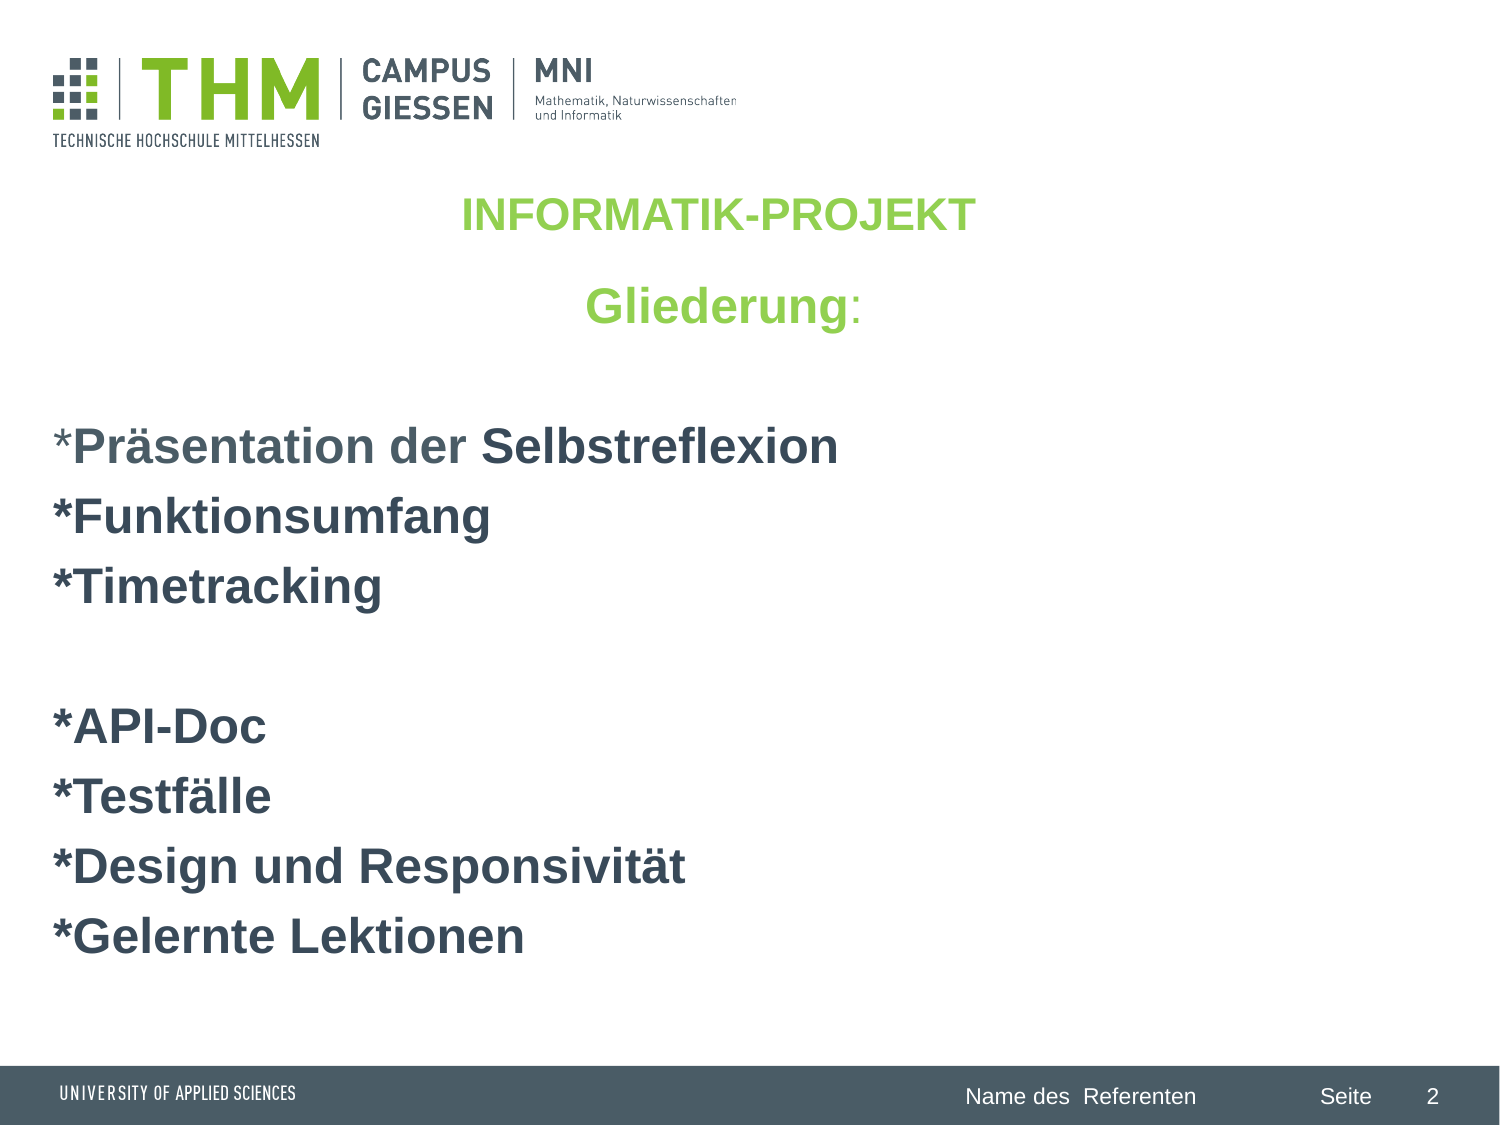

# INFORMATIK-PROJEKT
                                      Gliederung:

*Präsentation der Selbstreflexion
*Funktionsumfang
*Timetracking

*API-Doc
*Testfälle
*Design und Responsivität
*Gelernte Lektionen

2